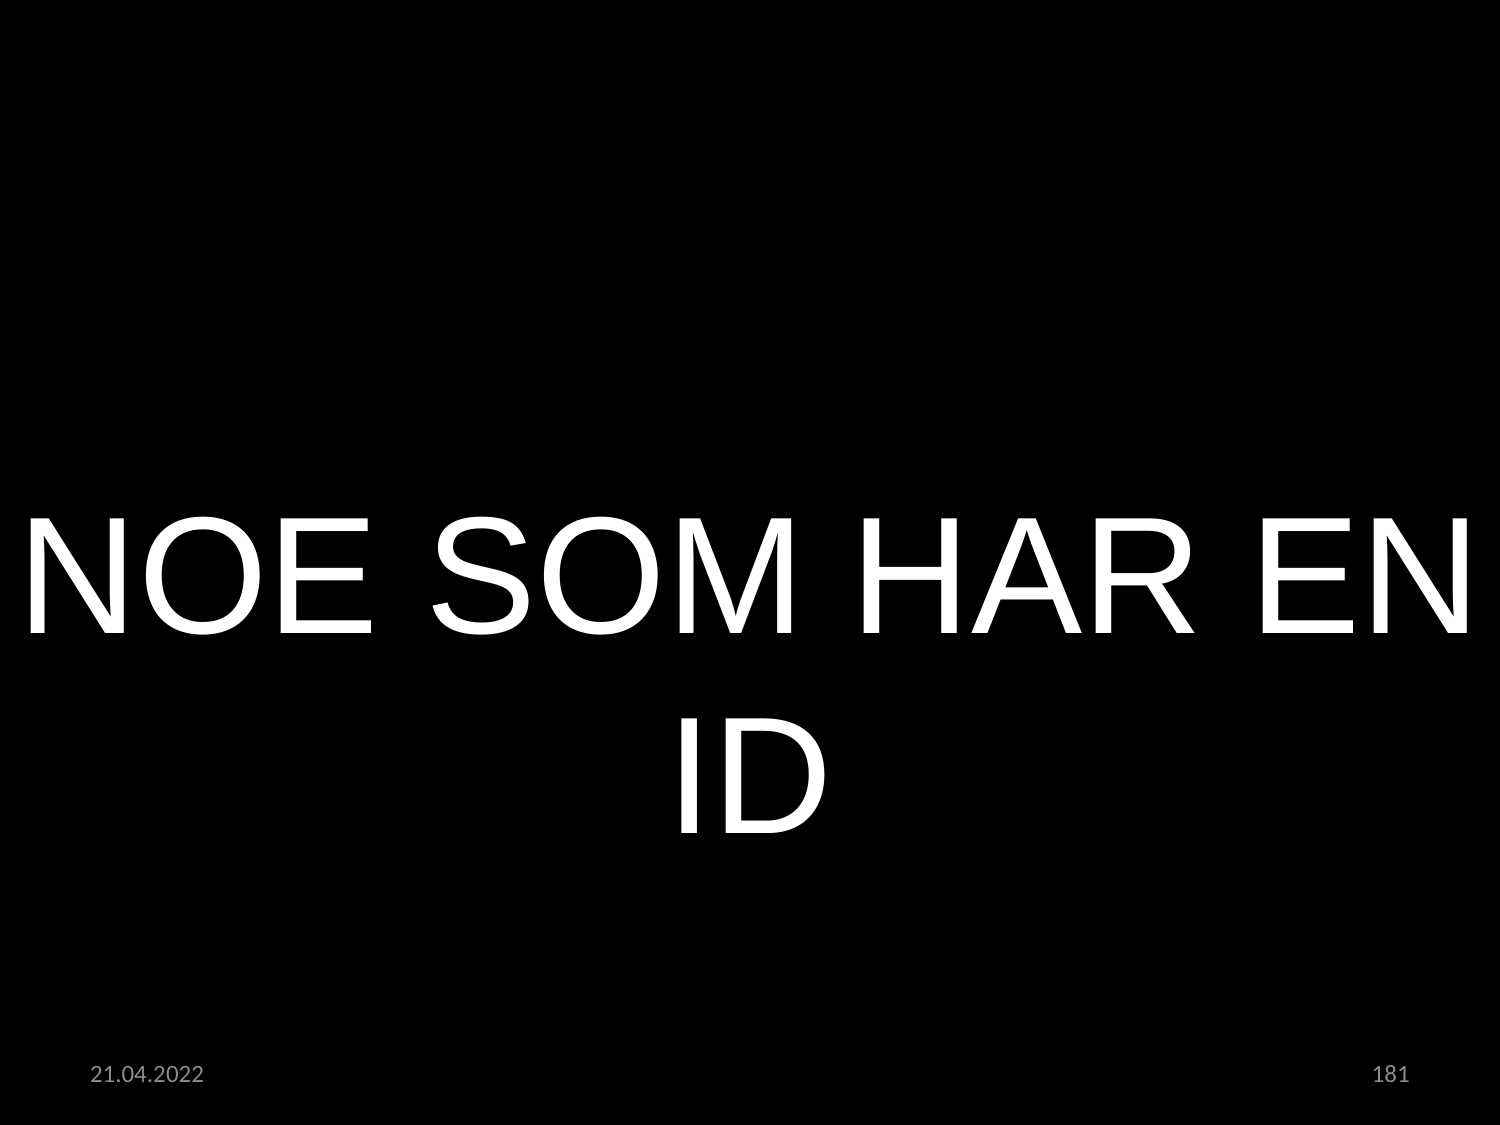

NOE SOM HAR EN ID
21.04.2022
181